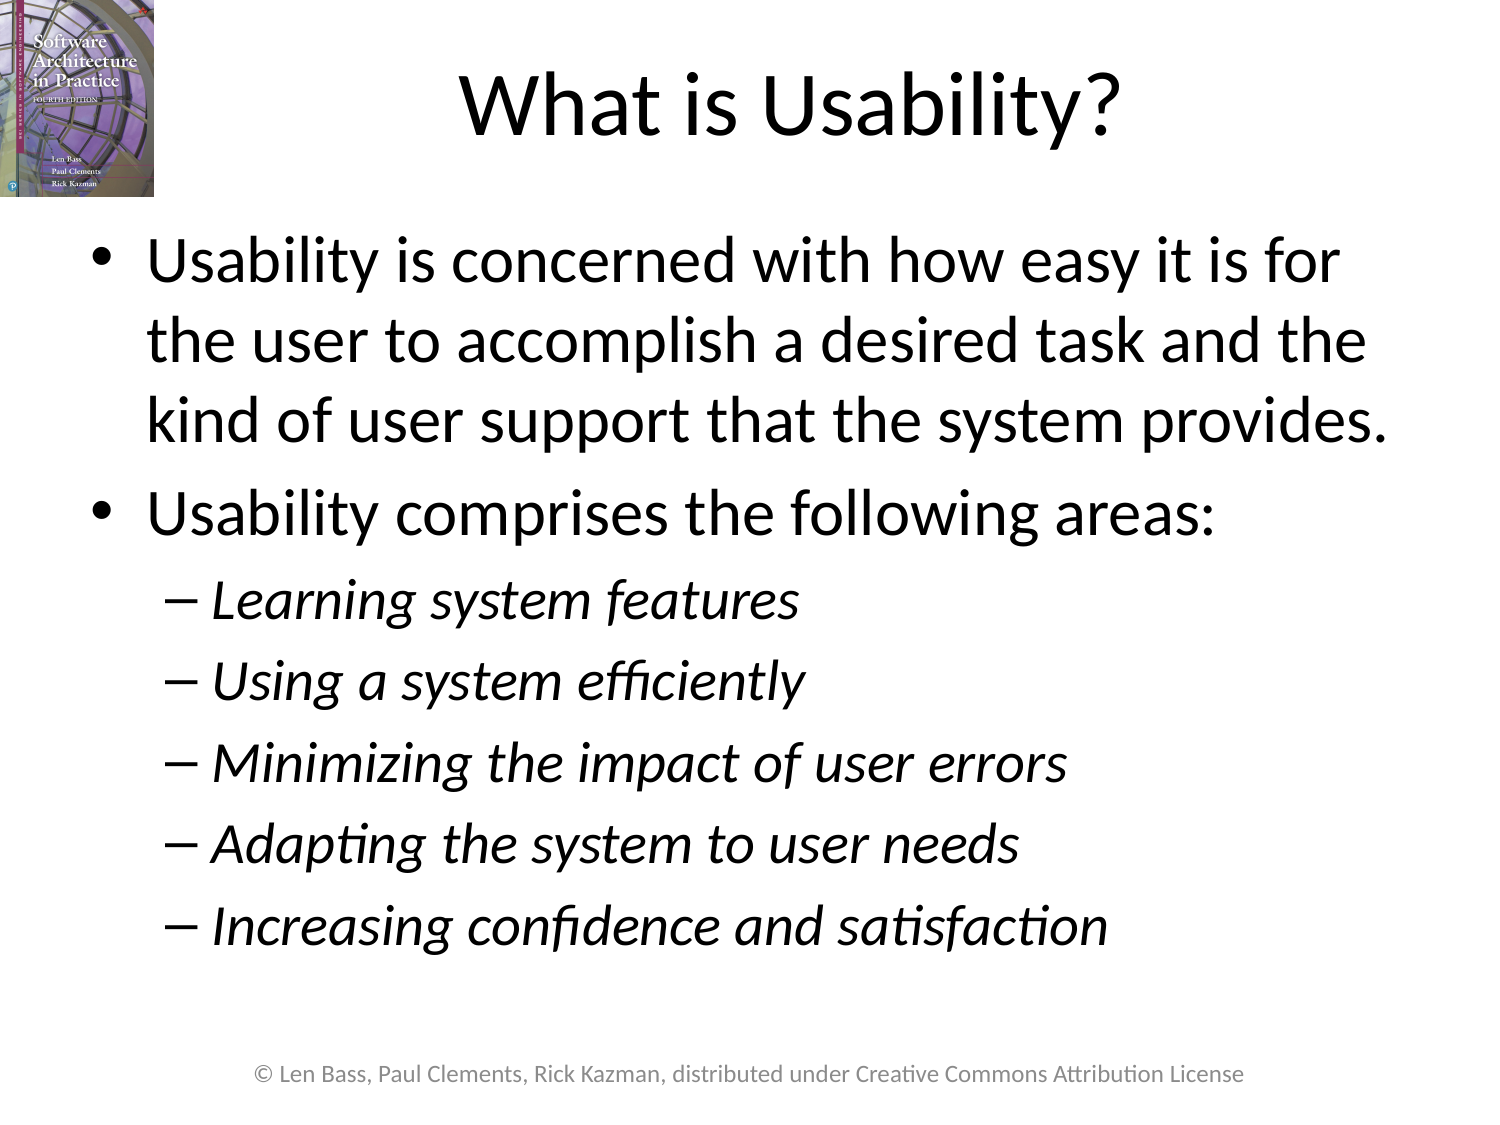

# What is Usability?
Usability is concerned with how easy it is for the user to accomplish a desired task and the kind of user support that the system provides.
Usability comprises the following areas:
Learning system features
Using a system efficiently
Minimizing the impact of user errors
Adapting the system to user needs
Increasing confidence and satisfaction

© Len Bass, Paul Clements, Rick Kazman, distributed under Creative Commons Attribution License